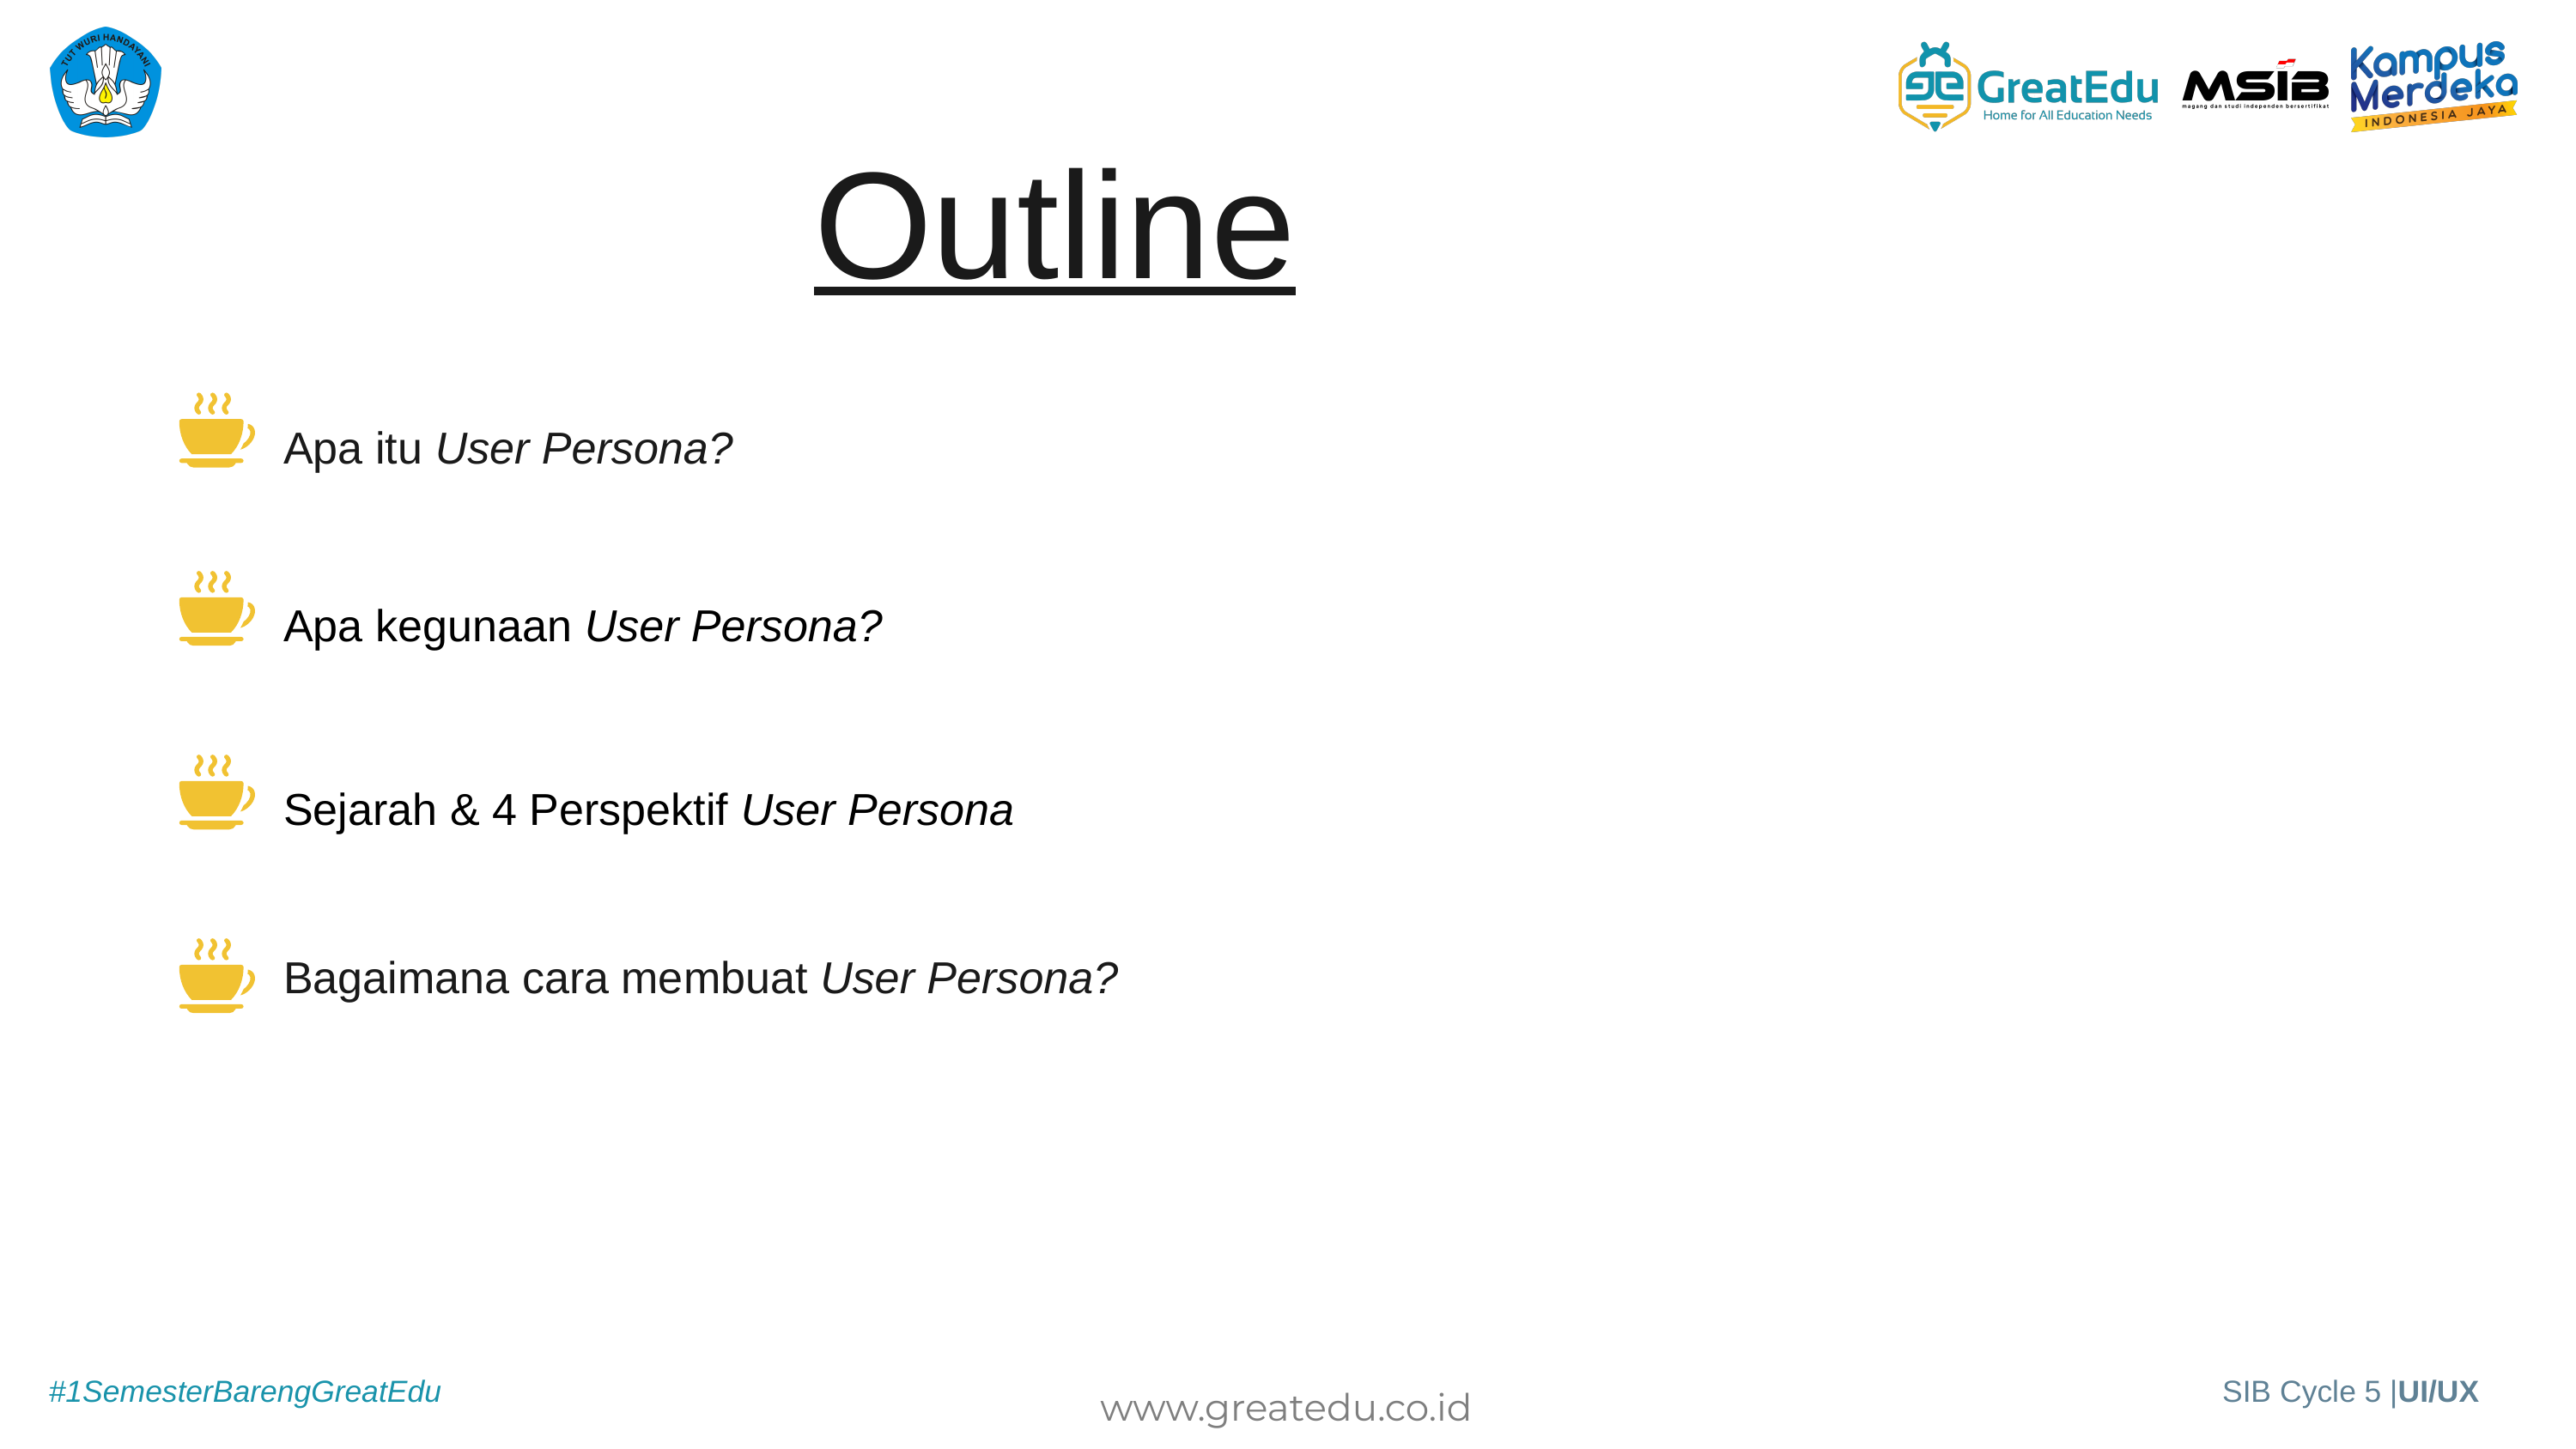

Outline

Apa itu User Persona?

Apa kegunaan User Persona?

Sejarah & 4 Perspektif User Persona

Bagaimana cara membuat User Persona?